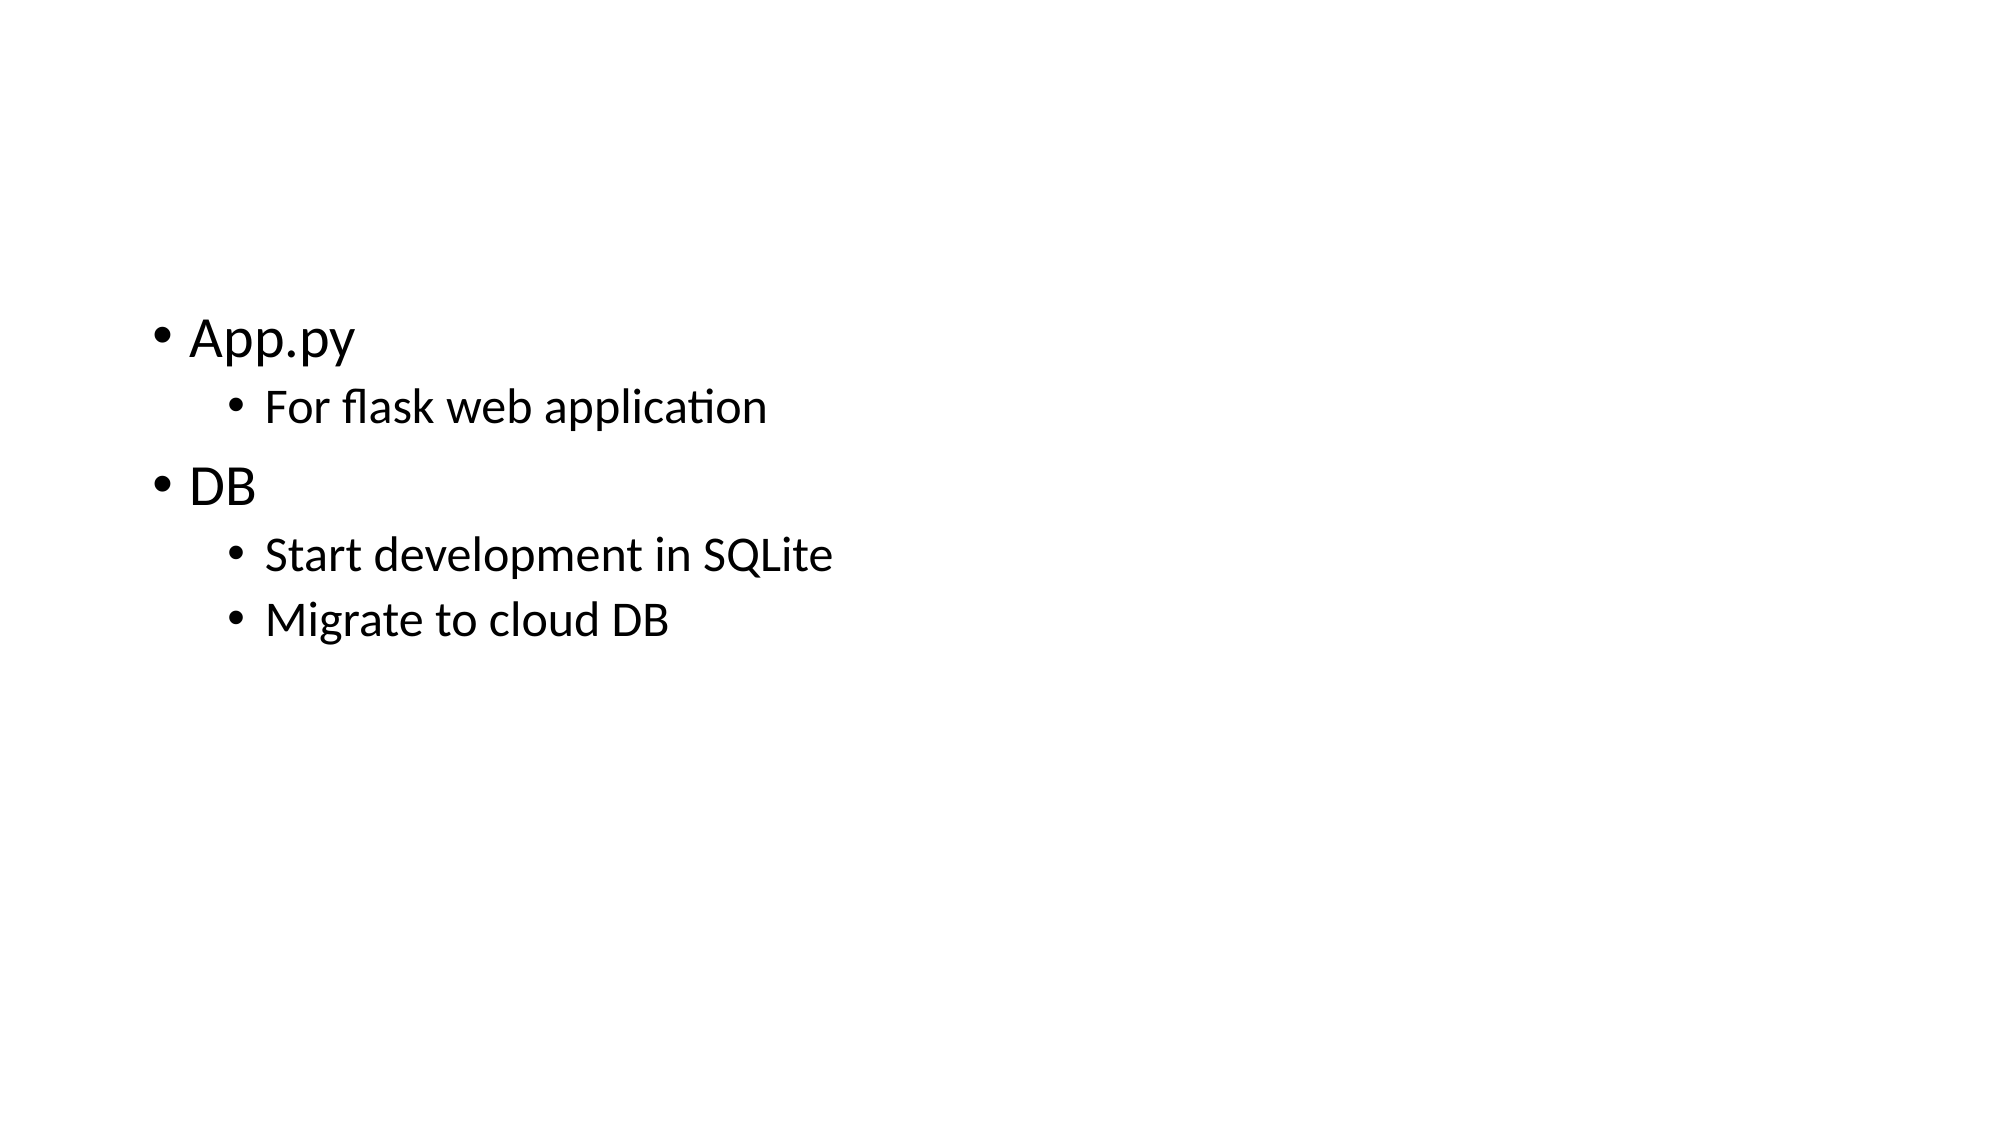

#
App.py
For flask web application
DB
Start development in SQLite
Migrate to cloud DB